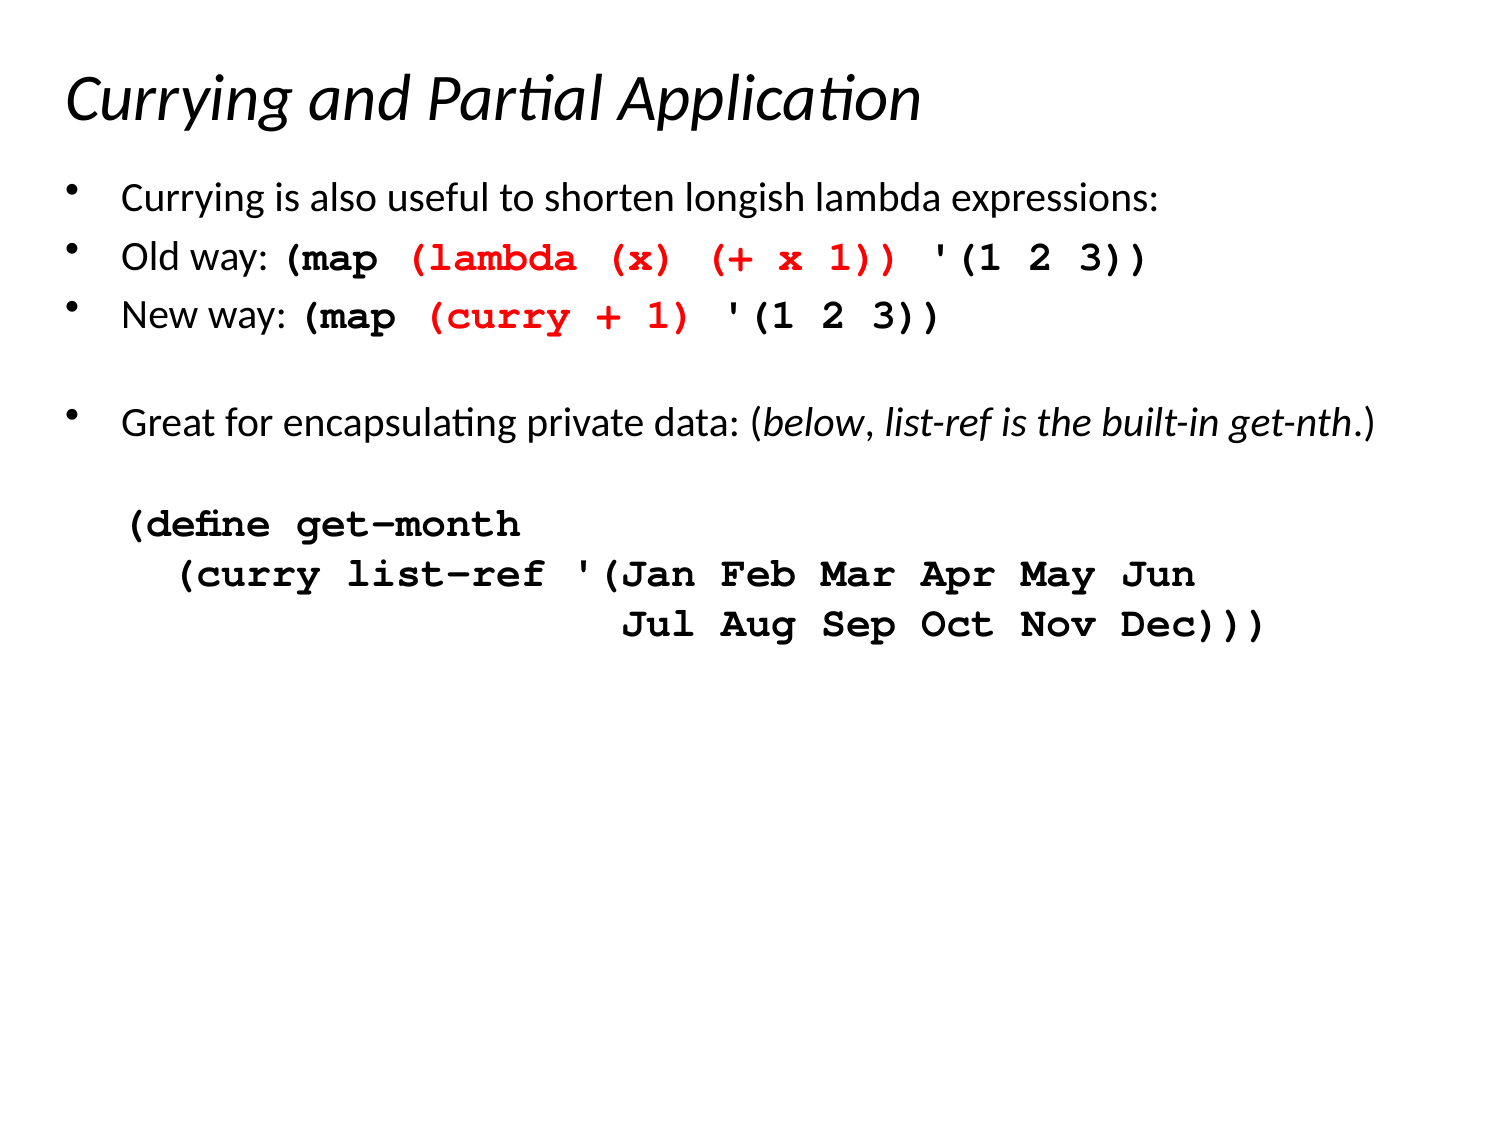

# Currying and Partial Application
Currying is also useful to shorten longish lambda expressions:
Old way: (map (lambda (x) (+ x 1)) '(1 2 3))
New way: (map (curry + 1) '(1 2 3))
Great for encapsulating private data: (below, list-ref is the built-in get-nth.)
(define get-month
  (curry list-ref '(Jan Feb Mar Apr May Jun
                    Jul Aug Sep Oct Nov Dec)))